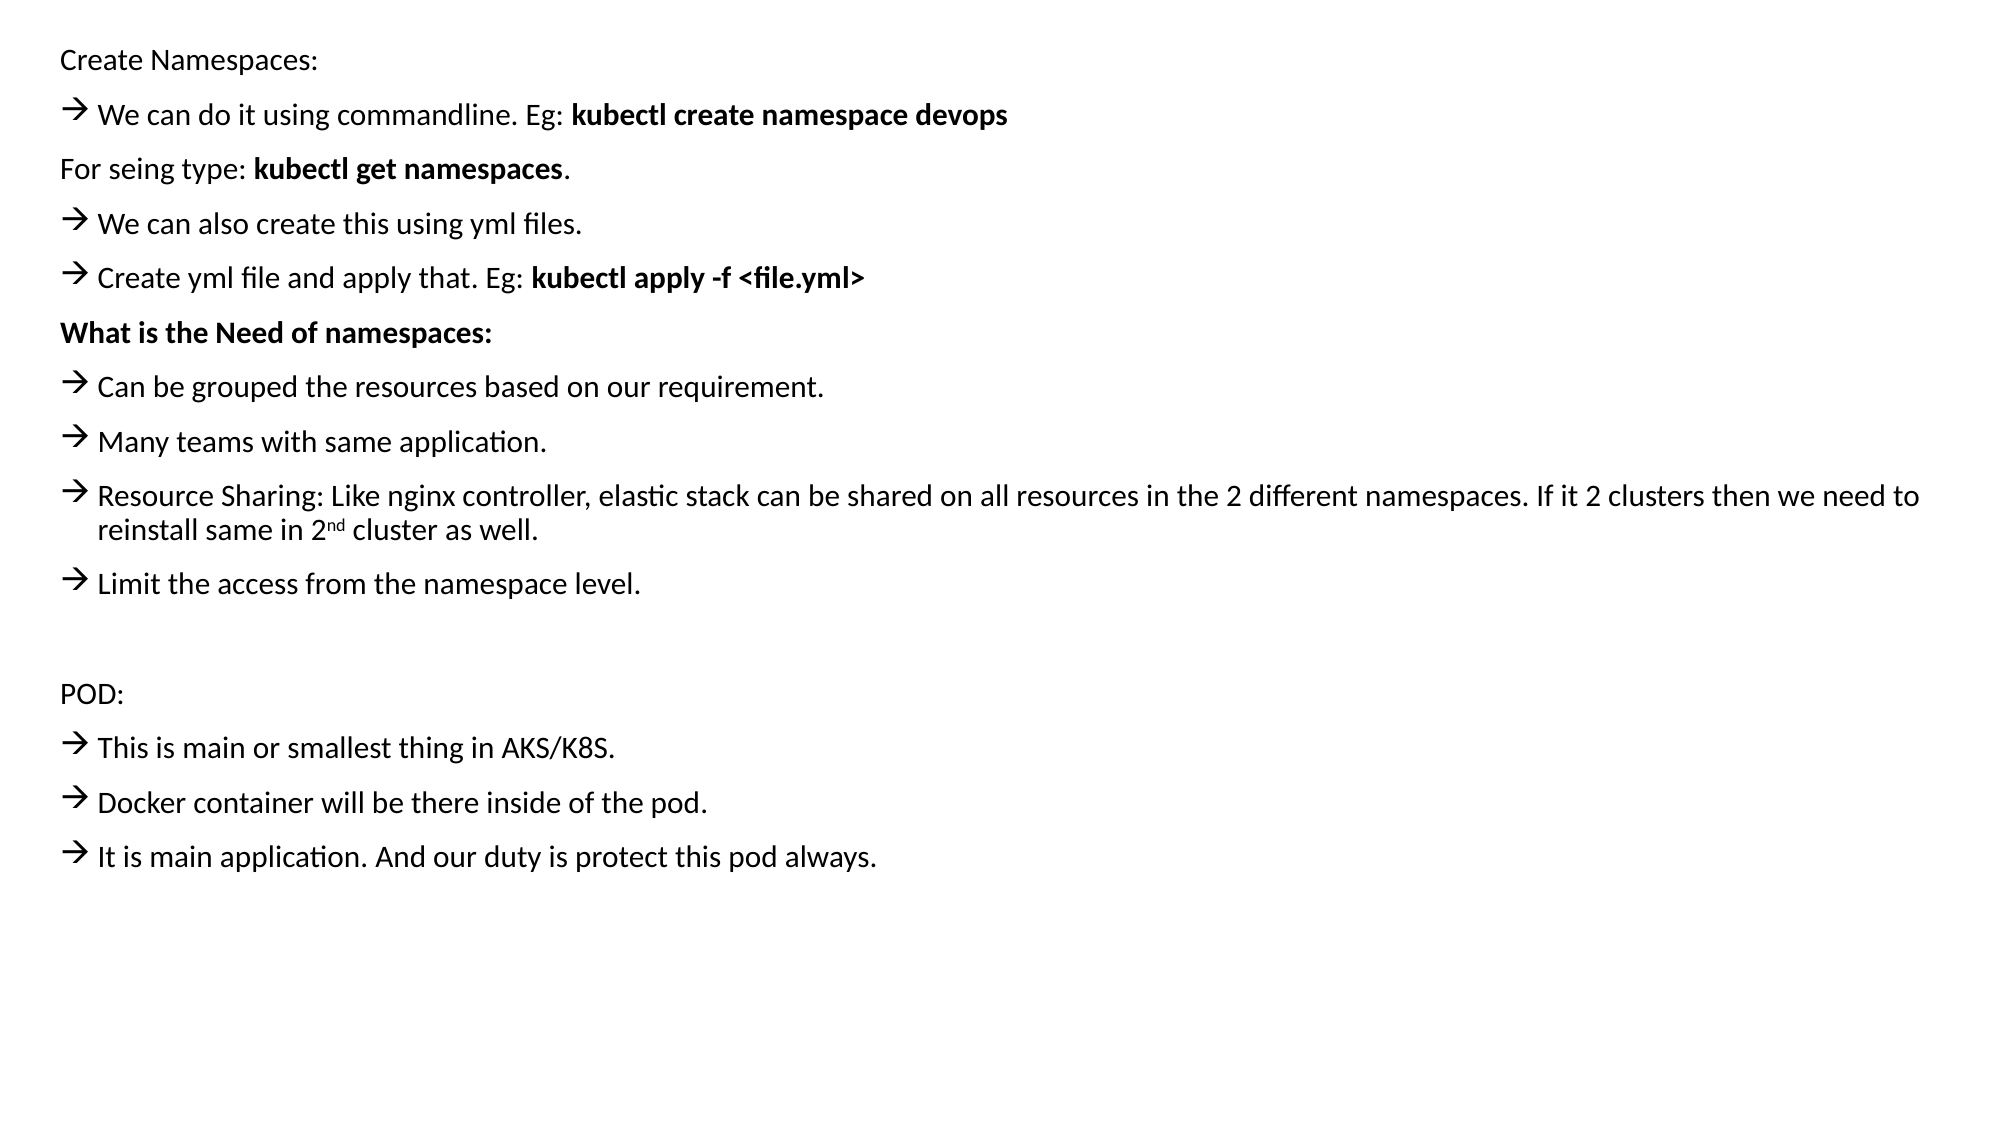

Create Namespaces:
We can do it using commandline. Eg: kubectl create namespace devops
For seing type: kubectl get namespaces.
We can also create this using yml files.
Create yml file and apply that. Eg: kubectl apply -f <file.yml>
What is the Need of namespaces:
Can be grouped the resources based on our requirement.
Many teams with same application.
Resource Sharing: Like nginx controller, elastic stack can be shared on all resources in the 2 different namespaces. If it 2 clusters then we need to reinstall same in 2nd cluster as well.
Limit the access from the namespace level.

POD:
This is main or smallest thing in AKS/K8S.
Docker container will be there inside of the pod.
It is main application. And our duty is protect this pod always.